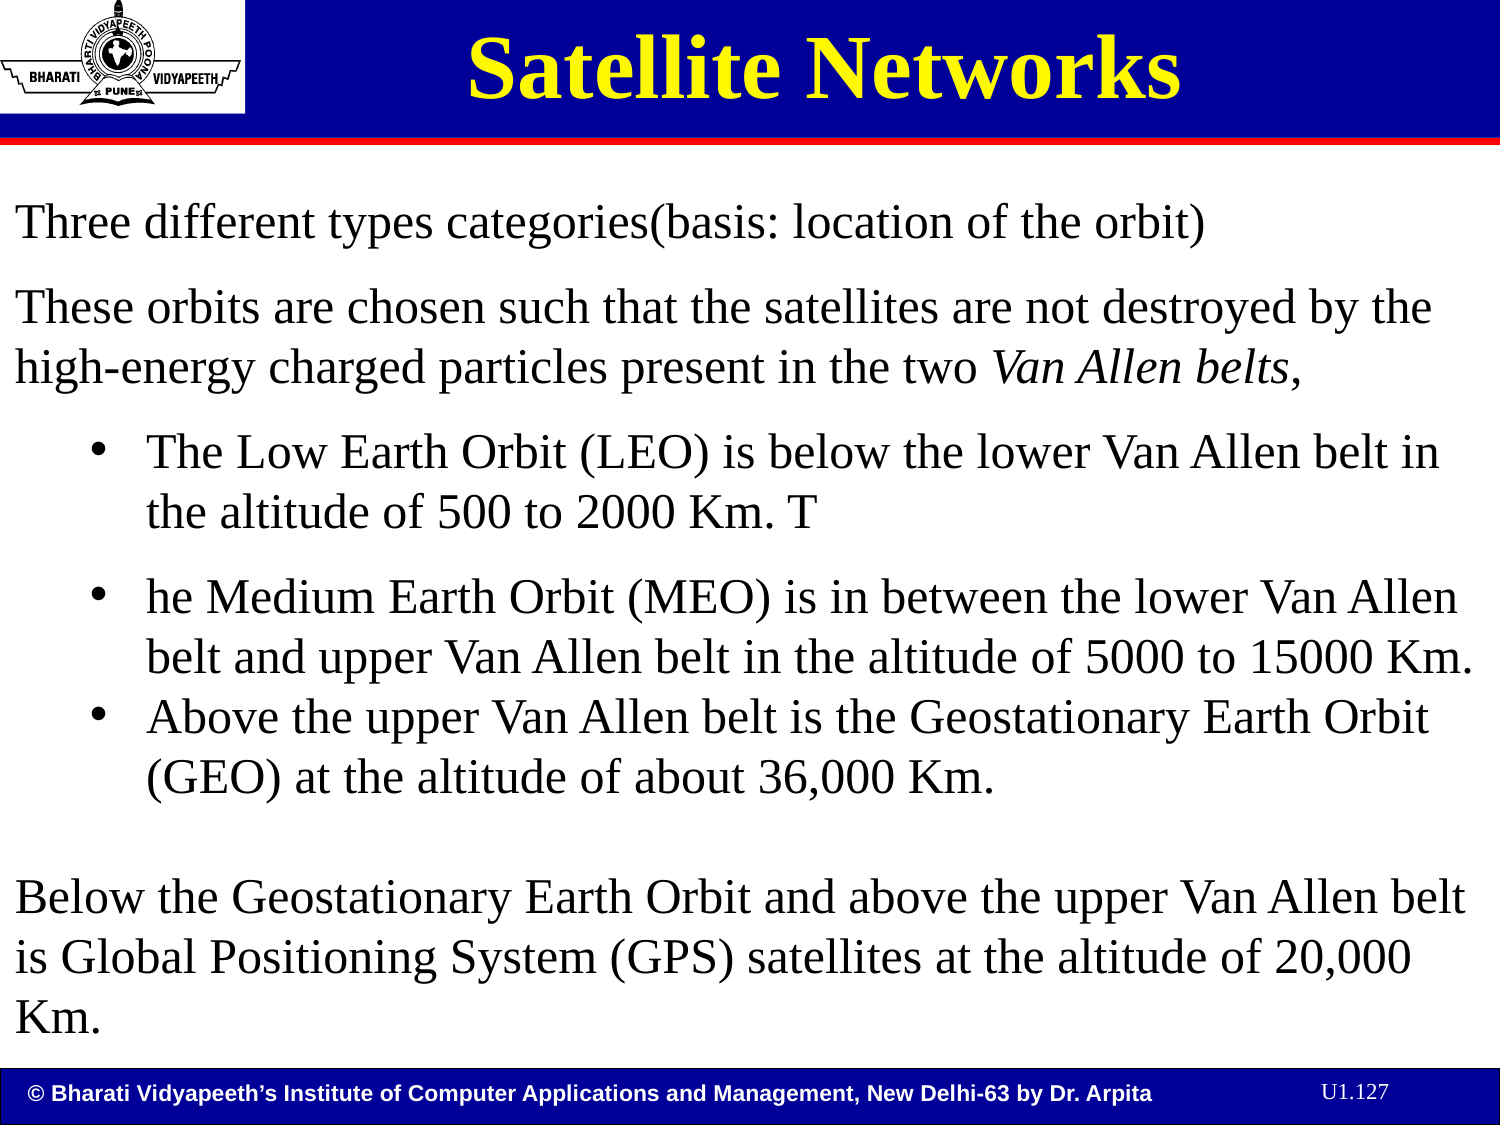

Satellite Networks
Three different types categories(basis: location of the orbit)
These orbits are chosen such that the satellites are not destroyed by the high-energy charged particles present in the two Van Allen belts,
The Low Earth Orbit (LEO) is below the lower Van Allen belt in the altitude of 500 to 2000 Km. T
he Medium Earth Orbit (MEO) is in between the lower Van Allen belt and upper Van Allen belt in the altitude of 5000 to 15000 Km.
Above the upper Van Allen belt is the Geostationary Earth Orbit (GEO) at the altitude of about 36,000 Km.

Below the Geostationary Earth Orbit and above the upper Van Allen belt is Global Positioning System (GPS) satellites at the altitude of 20,000 Km.